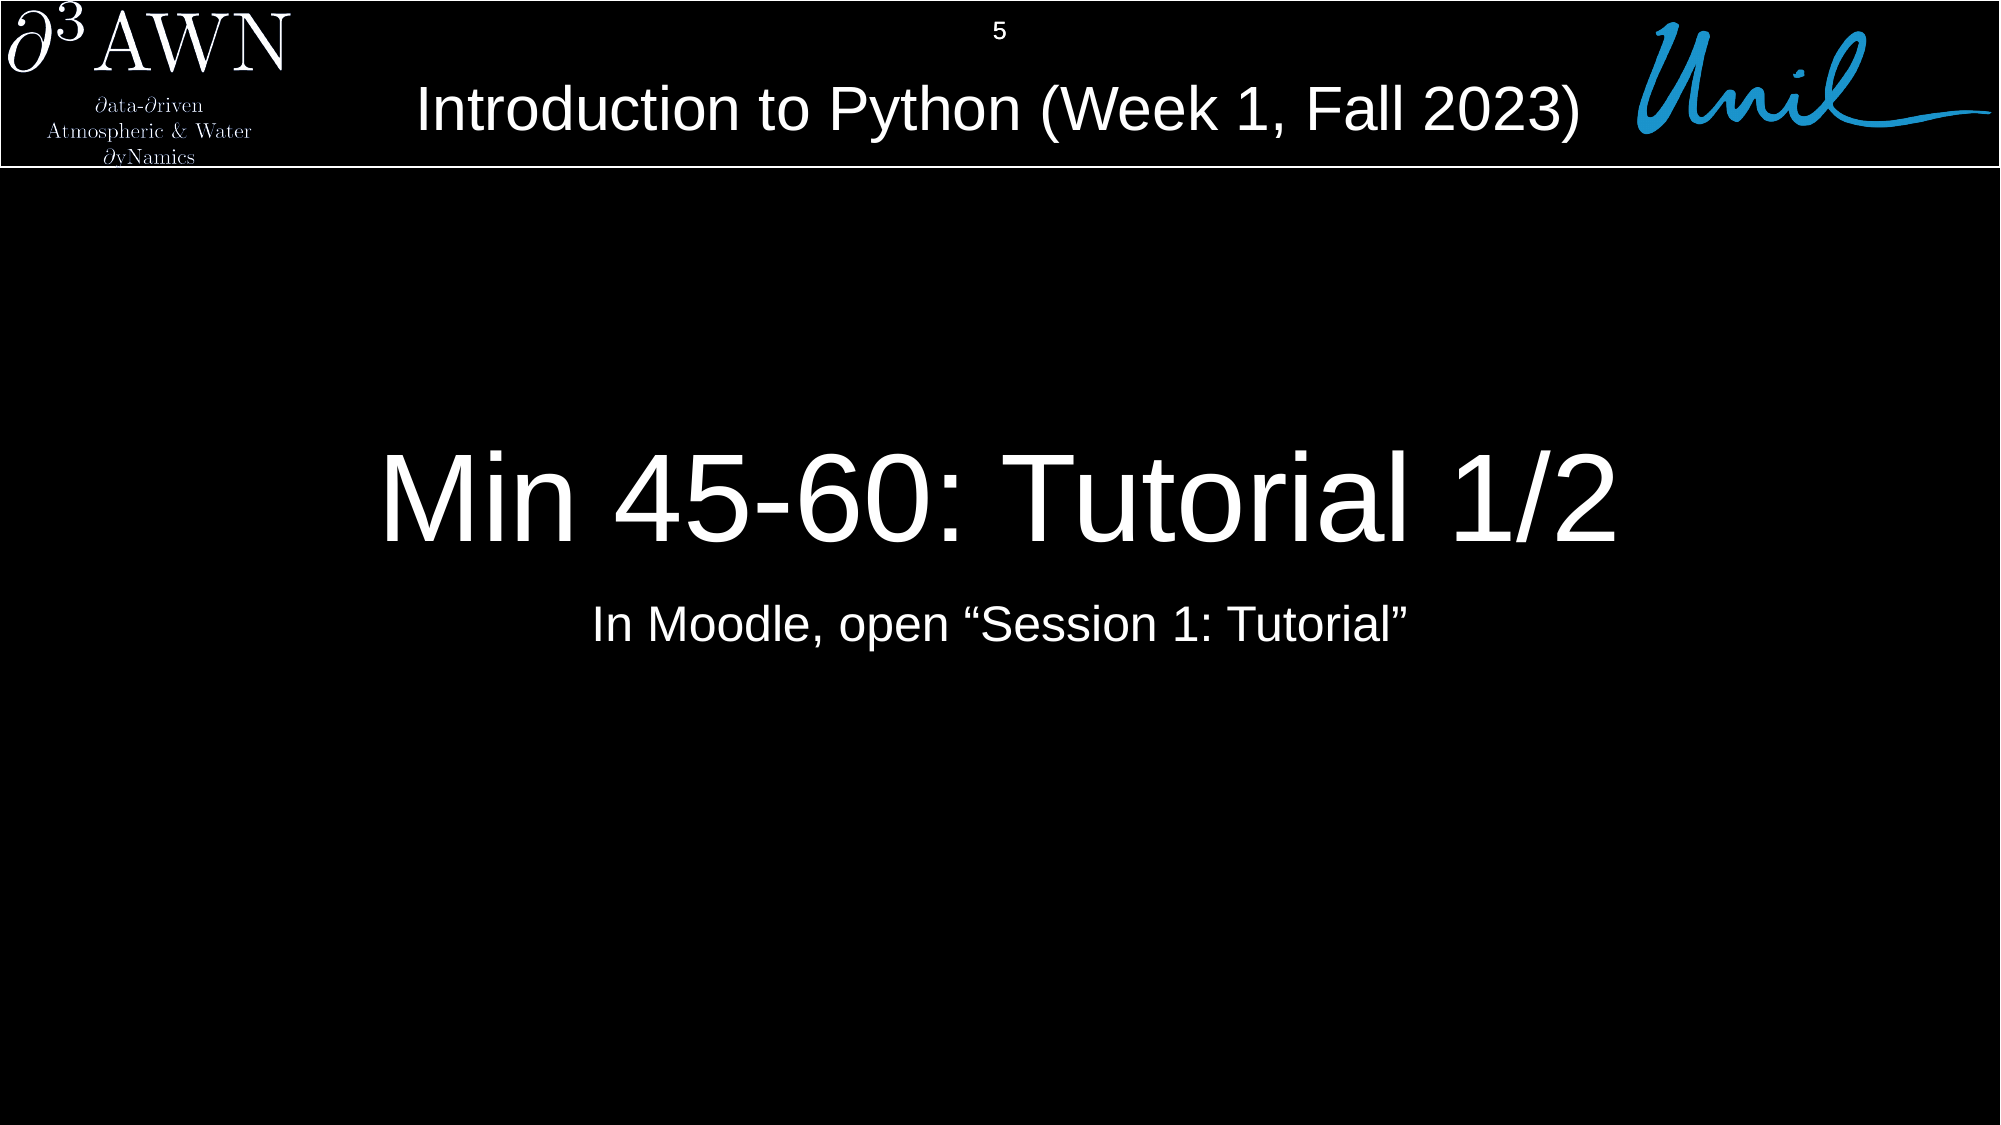

5
# Min 45-60: Tutorial 1/2
In Moodle, open “Session 1: Tutorial”